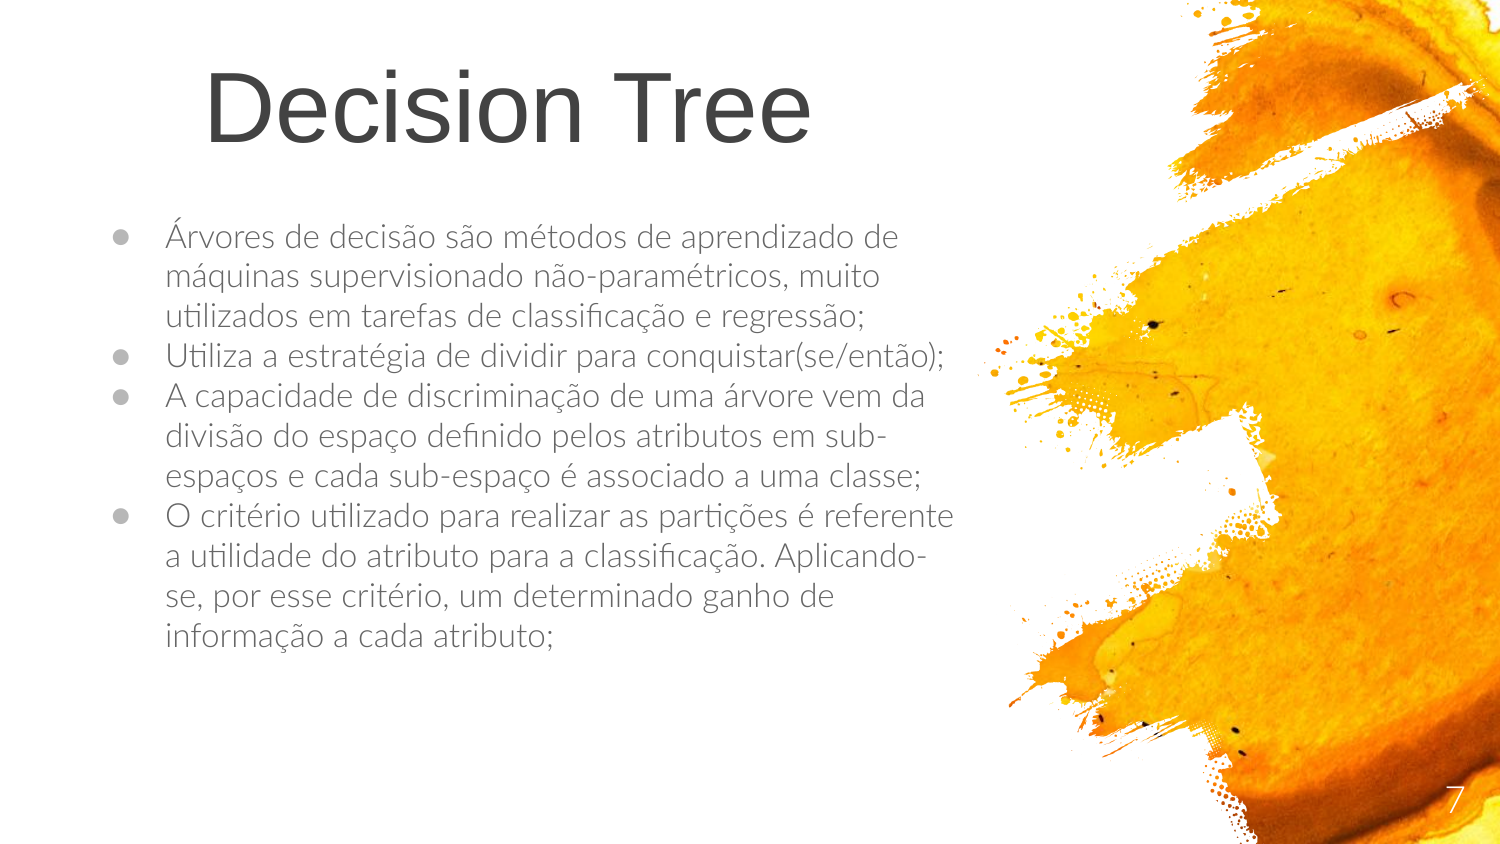

# Decision Tree
Árvores de decisão são métodos de aprendizado de máquinas supervisionado não-paramétricos, muito utilizados em tarefas de classificação e regressão;
Utiliza a estratégia de dividir para conquistar(se/então);
A capacidade de discriminação de uma árvore vem da divisão do espaço definido pelos atributos em sub-espaços e cada sub-espaço é associado a uma classe;
O critério utilizado para realizar as partições é referente a utilidade do atributo para a classificação. Aplicando-se, por esse critério, um determinado ganho de informação a cada atributo;
7